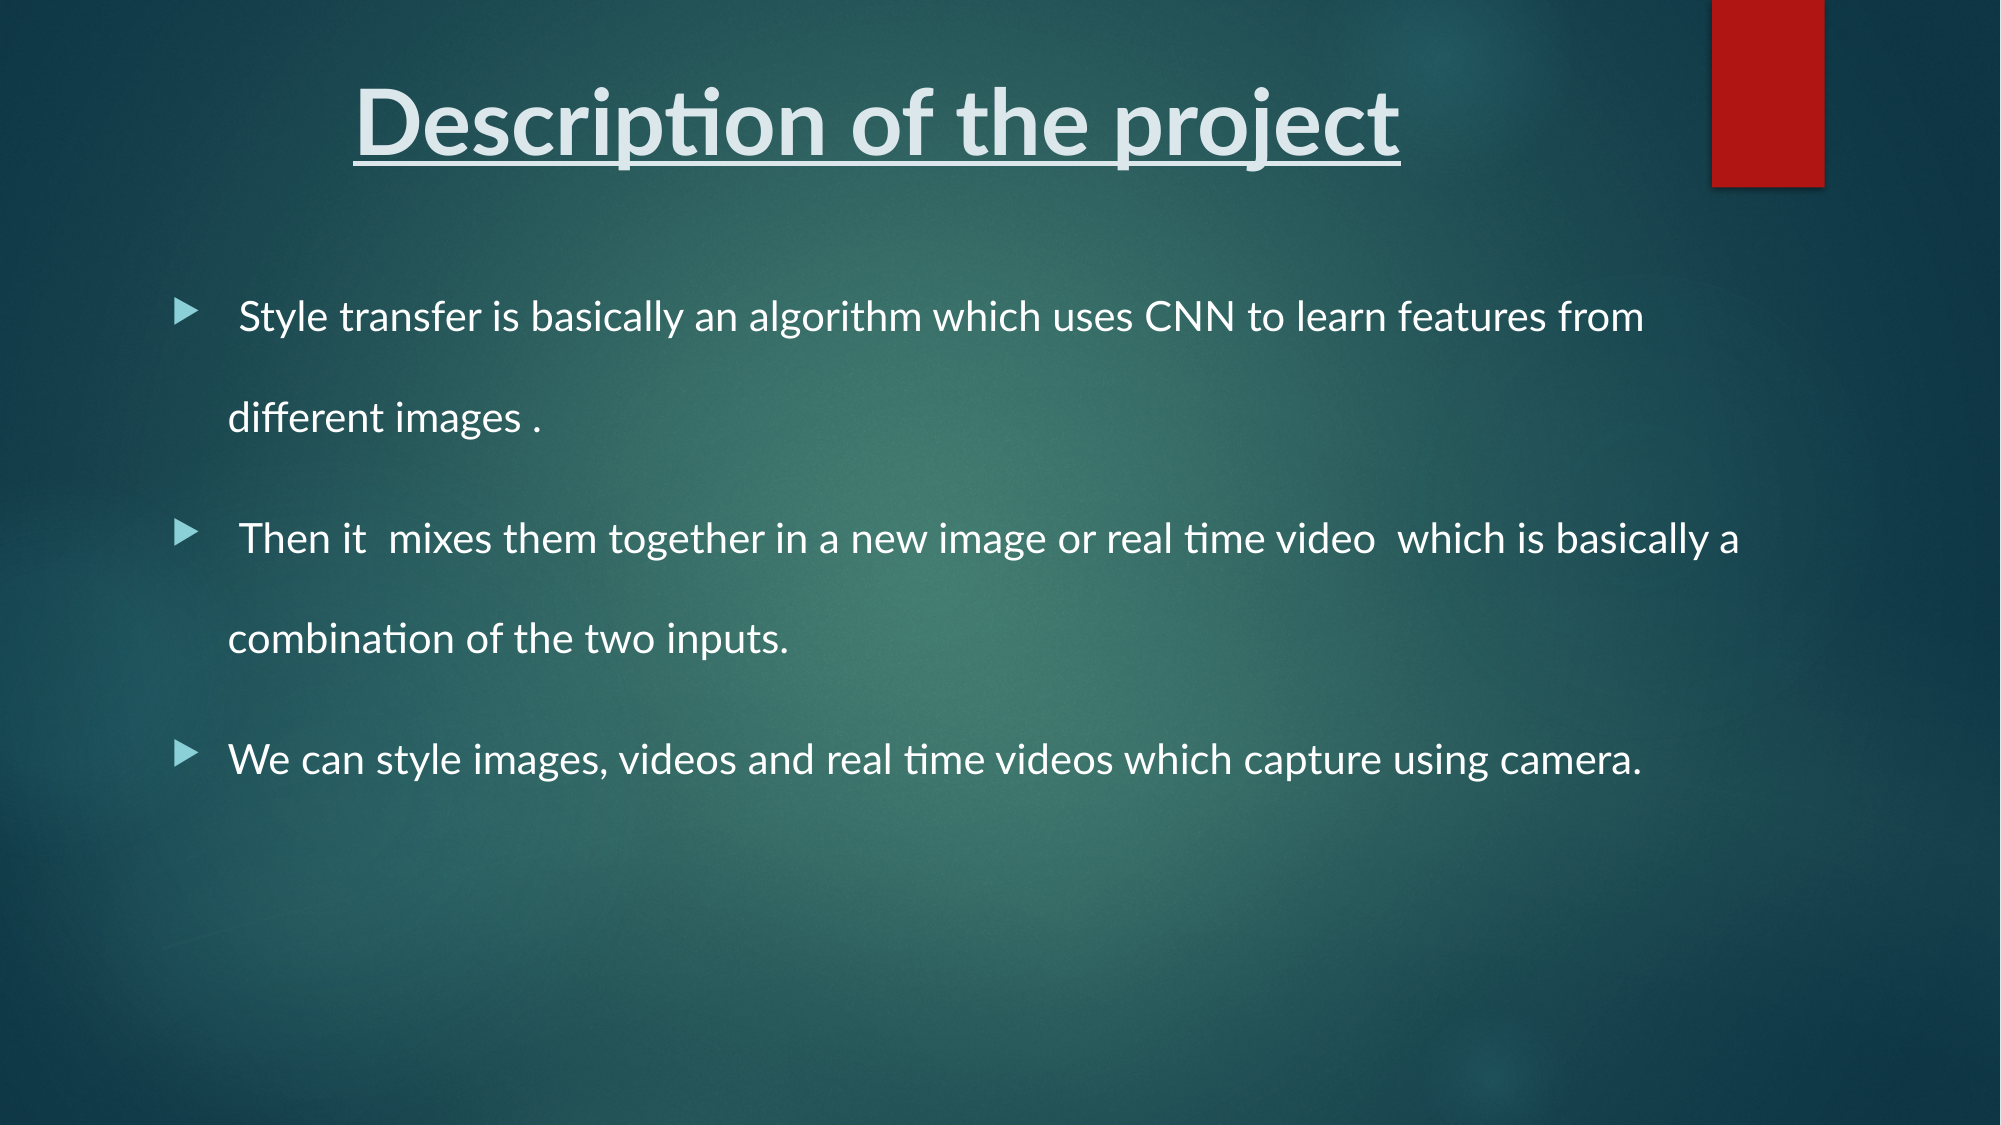

# Description of the project
 Style transfer is basically an algorithm which uses CNN to learn features from different images .
 Then it  mixes them together in a new image or real time video  which is basically a combination of the two inputs.
We can style images, videos and real time videos which capture using camera.